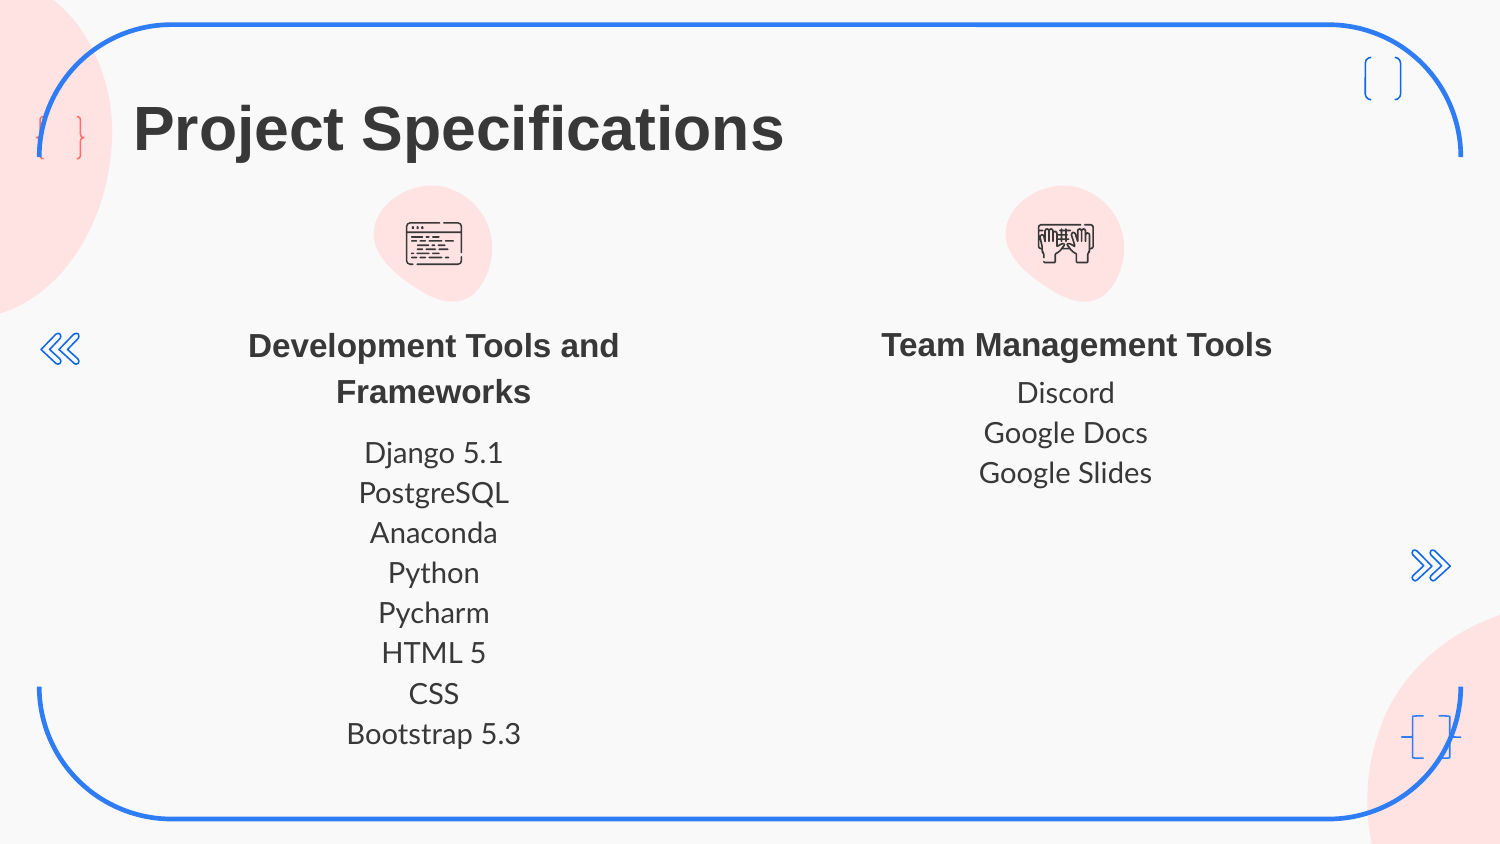

# Project Specifications

Team Management Tools

Development Tools and Frameworks
Discord
Google Docs
Google Slides

Django 5.1
PostgreSQL
Anaconda
Python
Pycharm
HTML 5
CSS
Bootstrap 5.3